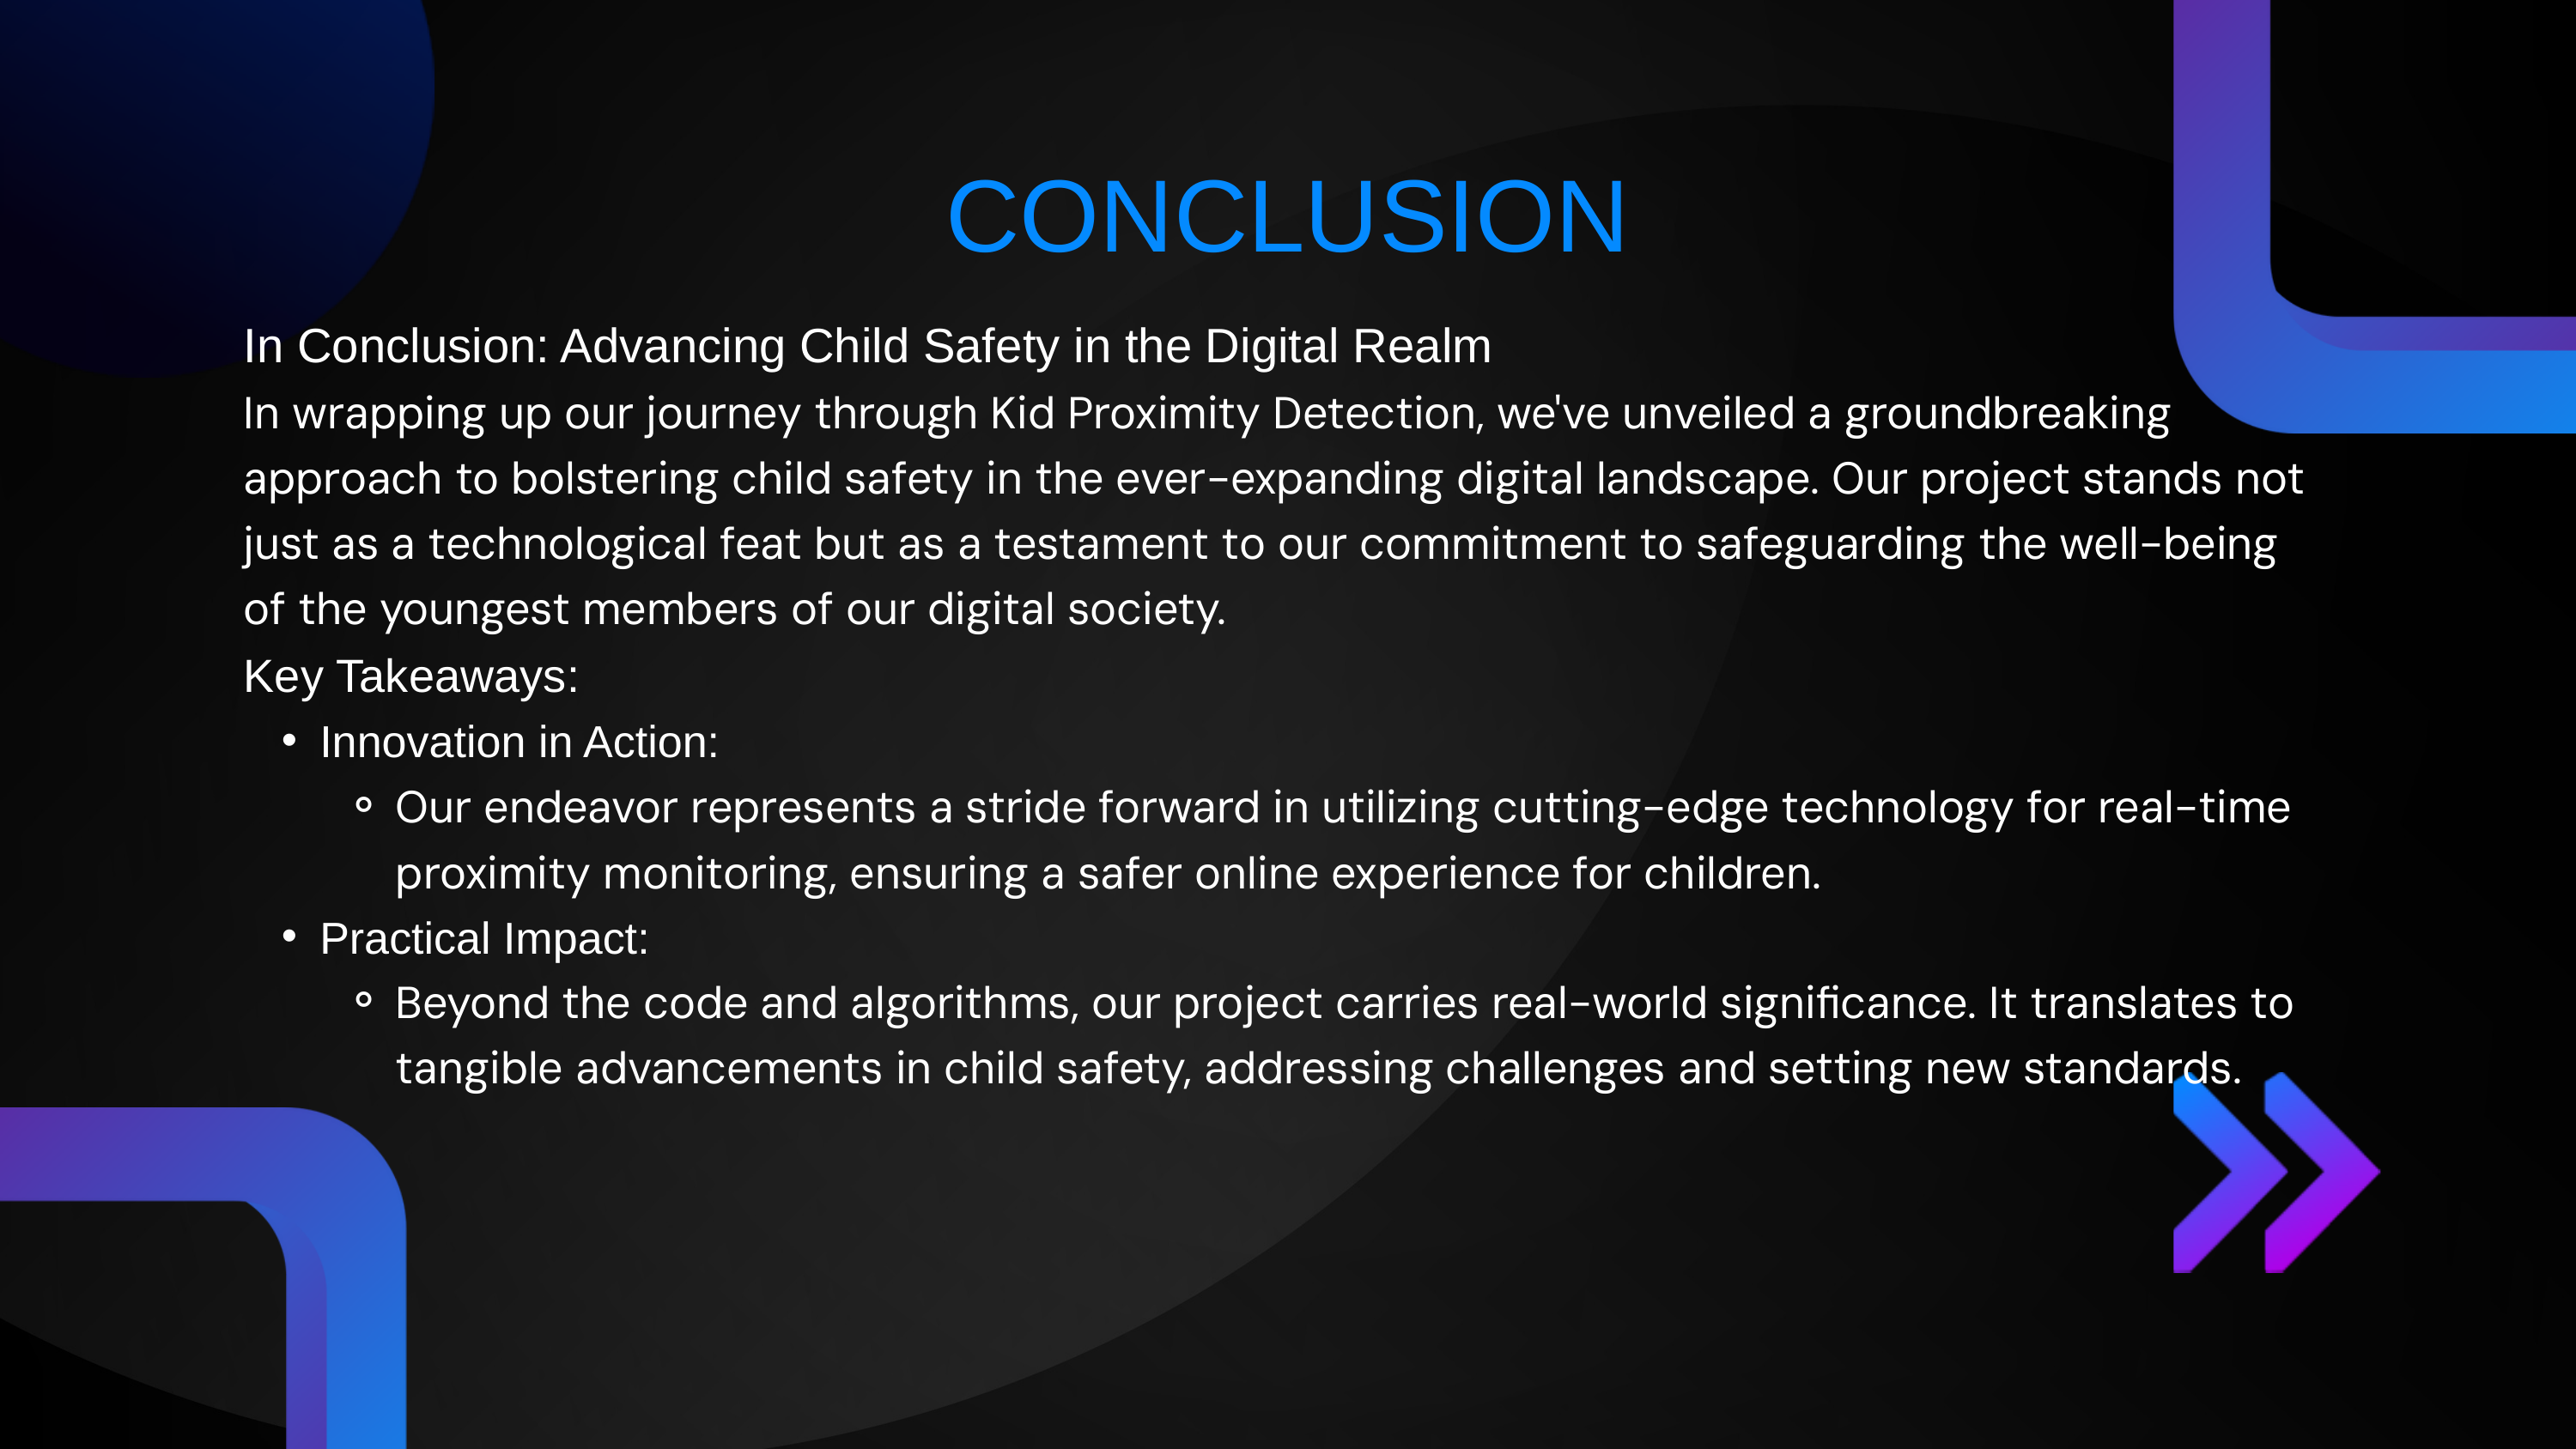

CONCLUSION
In Conclusion: Advancing Child Safety in the Digital Realm
In wrapping up our journey through Kid Proximity Detection, we've unveiled a groundbreaking approach to bolstering child safety in the ever-expanding digital landscape. Our project stands not just as a technological feat but as a testament to our commitment to safeguarding the well-being of the youngest members of our digital society.
Key Takeaways:
Innovation in Action:
Our endeavor represents a stride forward in utilizing cutting-edge technology for real-time proximity monitoring, ensuring a safer online experience for children.
Practical Impact:
Beyond the code and algorithms, our project carries real-world significance. It translates to tangible advancements in child safety, addressing challenges and setting new standards.